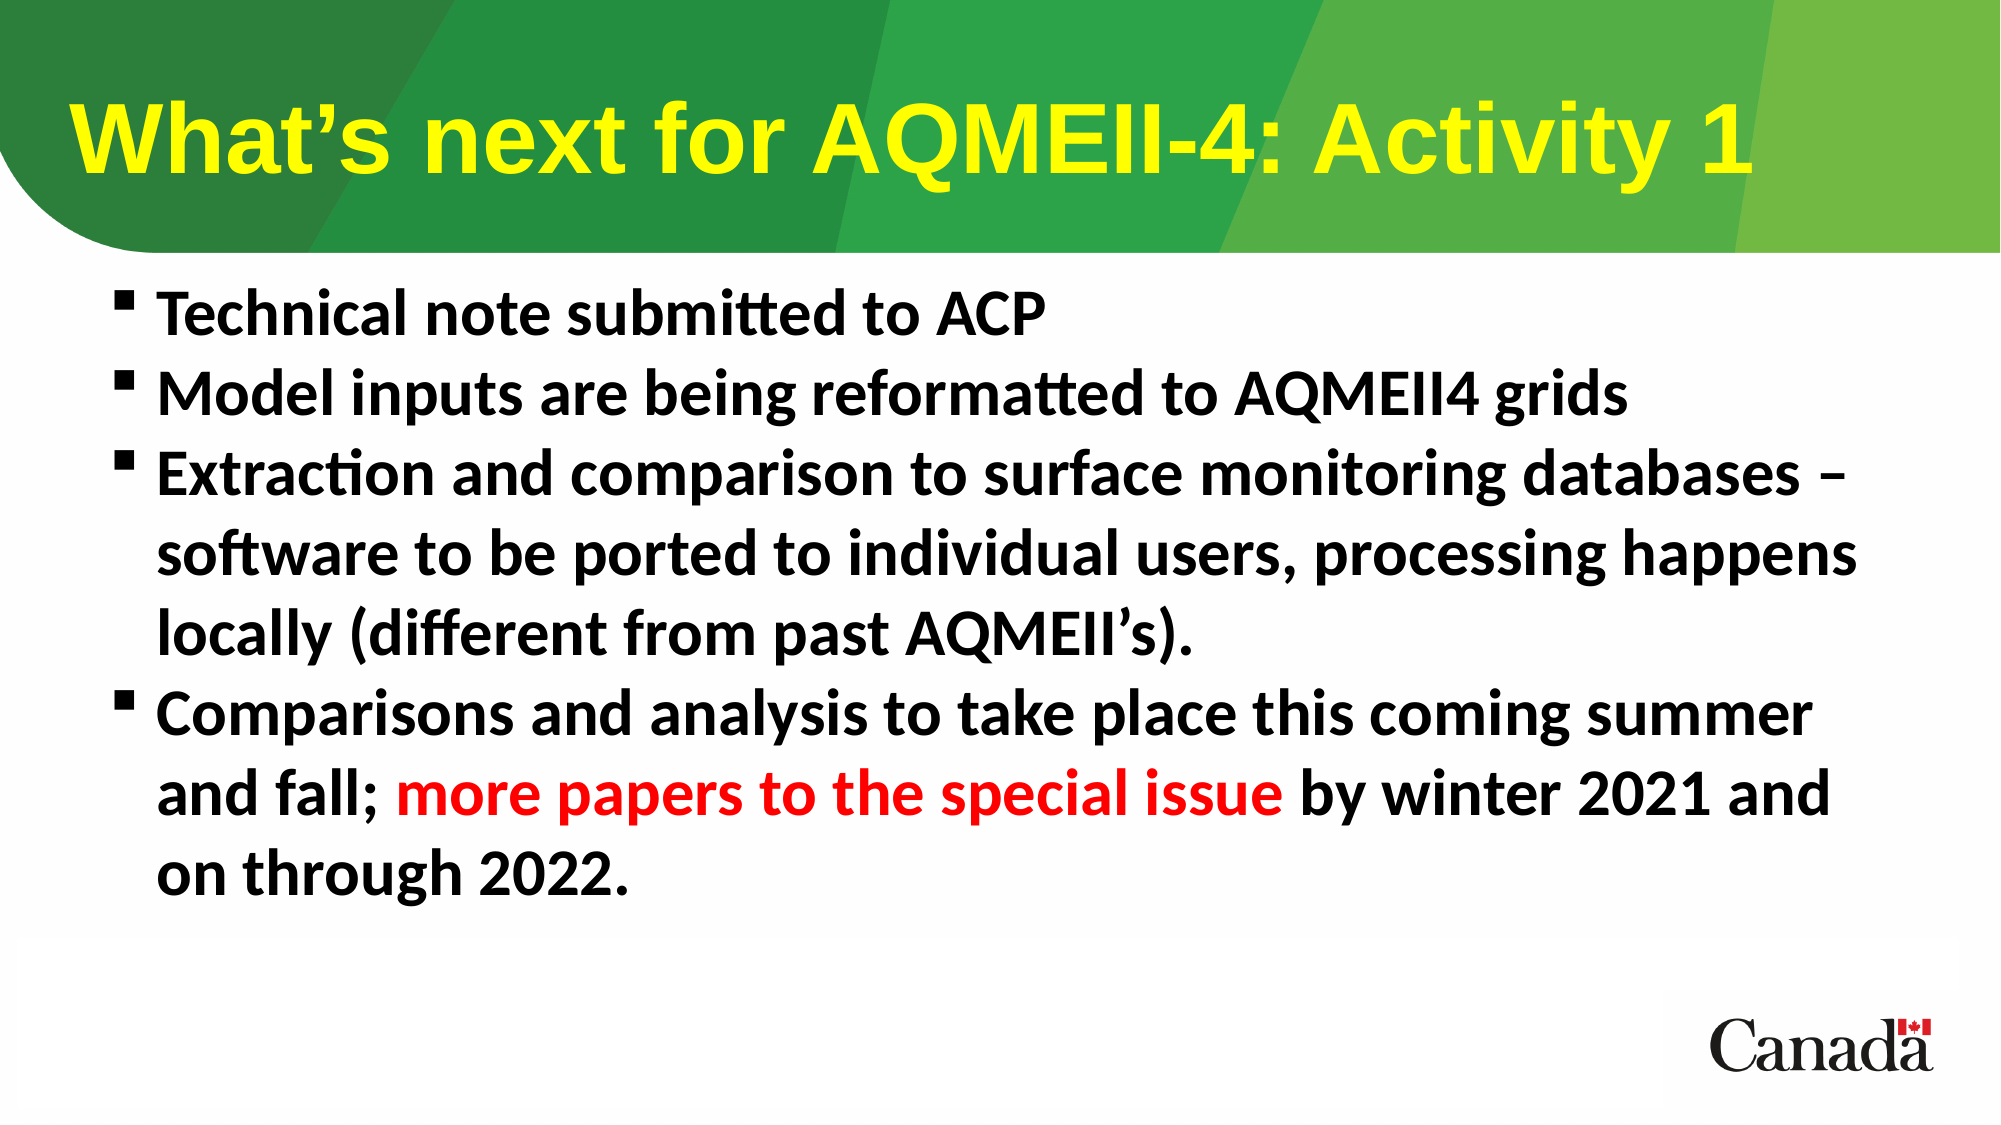

What’s next for AQMEII-4: Activity 1
Technical note submitted to ACP
Model inputs are being reformatted to AQMEII4 grids
Extraction and comparison to surface monitoring databases – software to be ported to individual users, processing happens locally (different from past AQMEII’s).
Comparisons and analysis to take place this coming summer and fall; more papers to the special issue by winter 2021 and on through 2022.